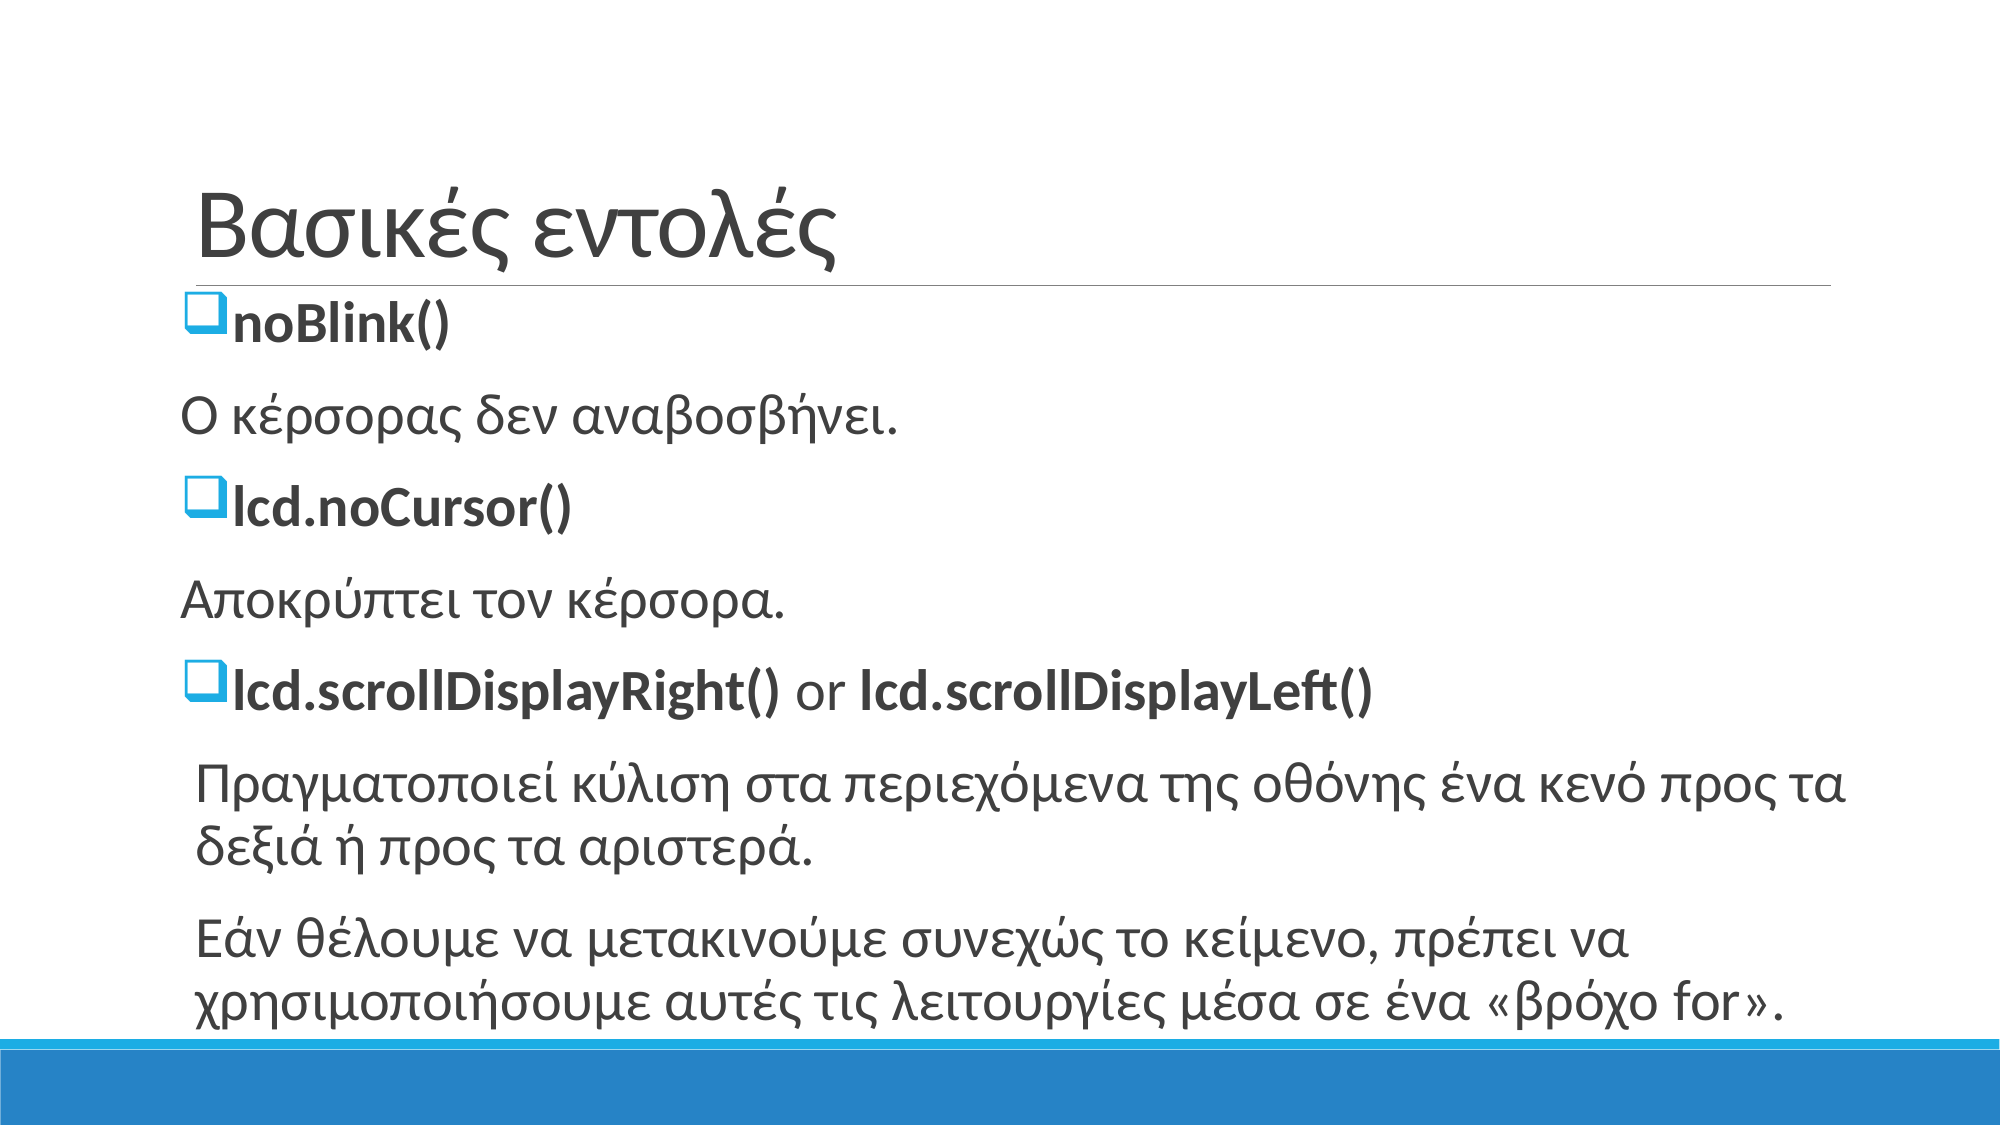

# Βασικές εντολές
noBlink()
Ο κέρσορας δεν αναβοσβήνει.
lcd.noCursor()
Αποκρύπτει τον κέρσορα.
lcd.scrollDisplayRight() or lcd.scrollDisplayLeft()
Πραγματοποιεί κύλιση στα περιεχόμενα της οθόνης ένα κενό προς τα δεξιά ή προς τα αριστερά.
Εάν θέλουμε να μετακινούμε συνεχώς το κείμενο, πρέπει να χρησιμοποιήσουμε αυτές τις λειτουργίες μέσα σε ένα «βρόχο for».